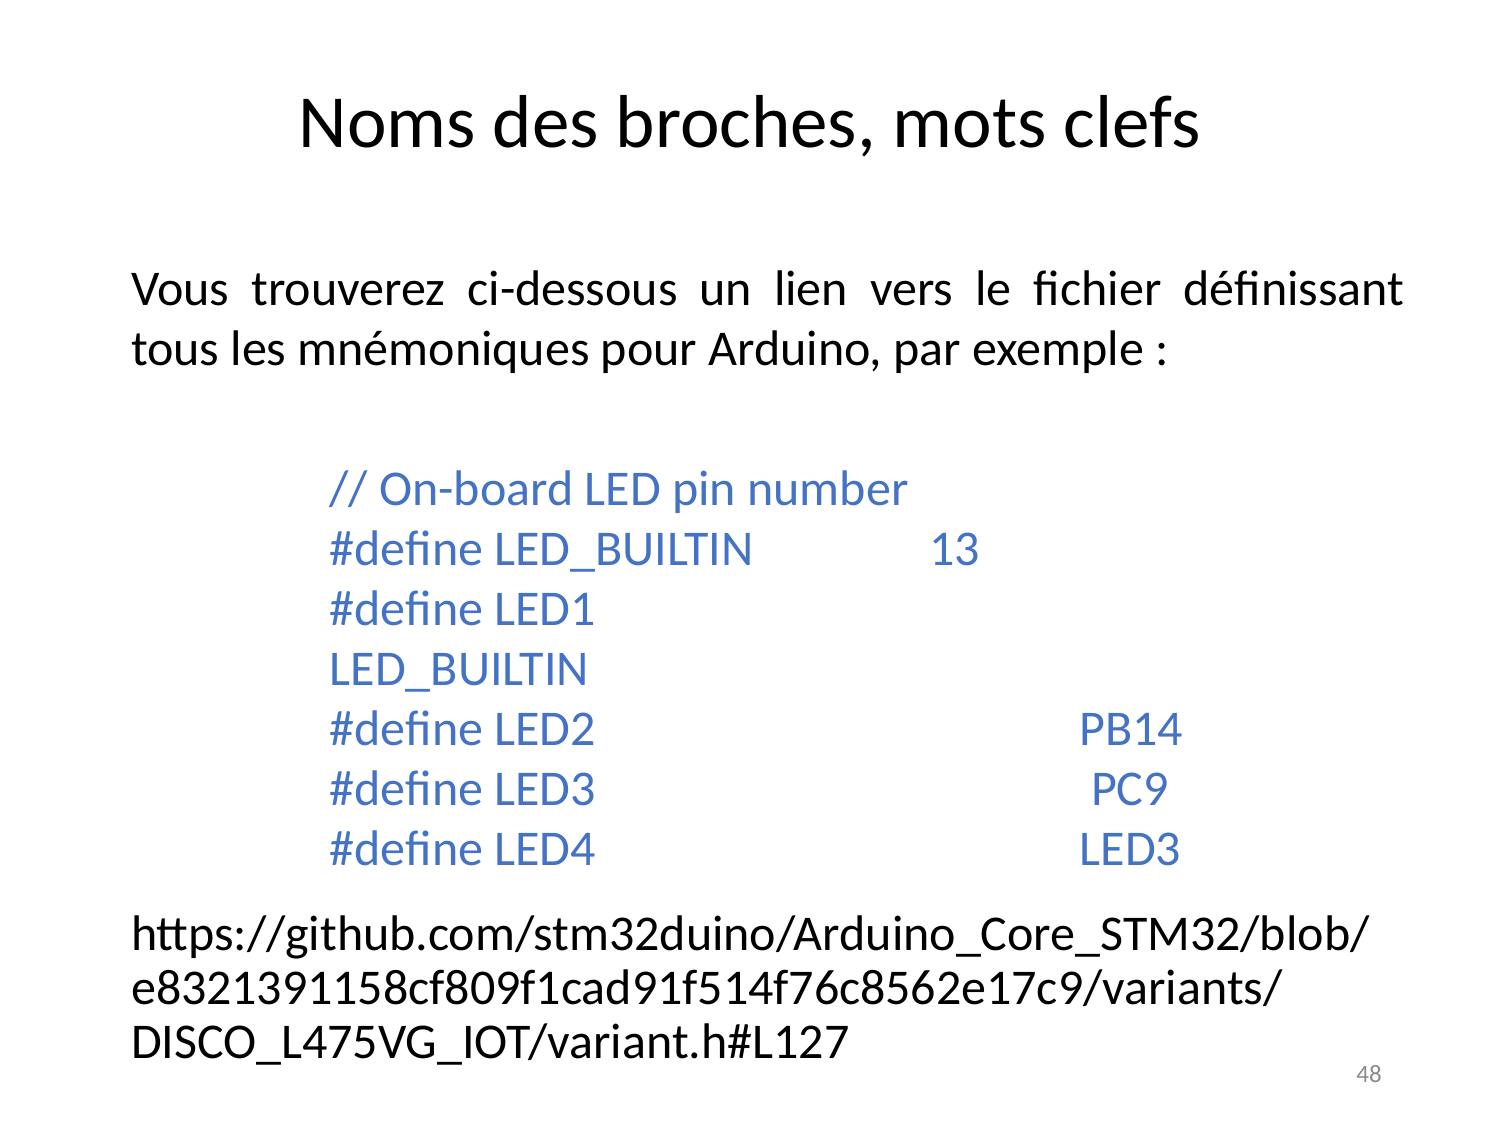

# Noms des broches, mots clefs
Vous trouverez ci-dessous un lien vers le fichier définissant tous les mnémoniques pour Arduino, par exemple :

// On-board LED pin number
#define LED_BUILTIN             	13
#define LED1                    		LED_BUILTIN
#define LED2                    		PB14
#define LED3                   		 PC9
#define LED4                    		LED3
https://github.com/stm32duino/Arduino_Core_STM32/blob/e8321391158cf809f1cad91f514f76c8562e17c9/variants/DISCO_L475VG_IOT/variant.h#L127
48